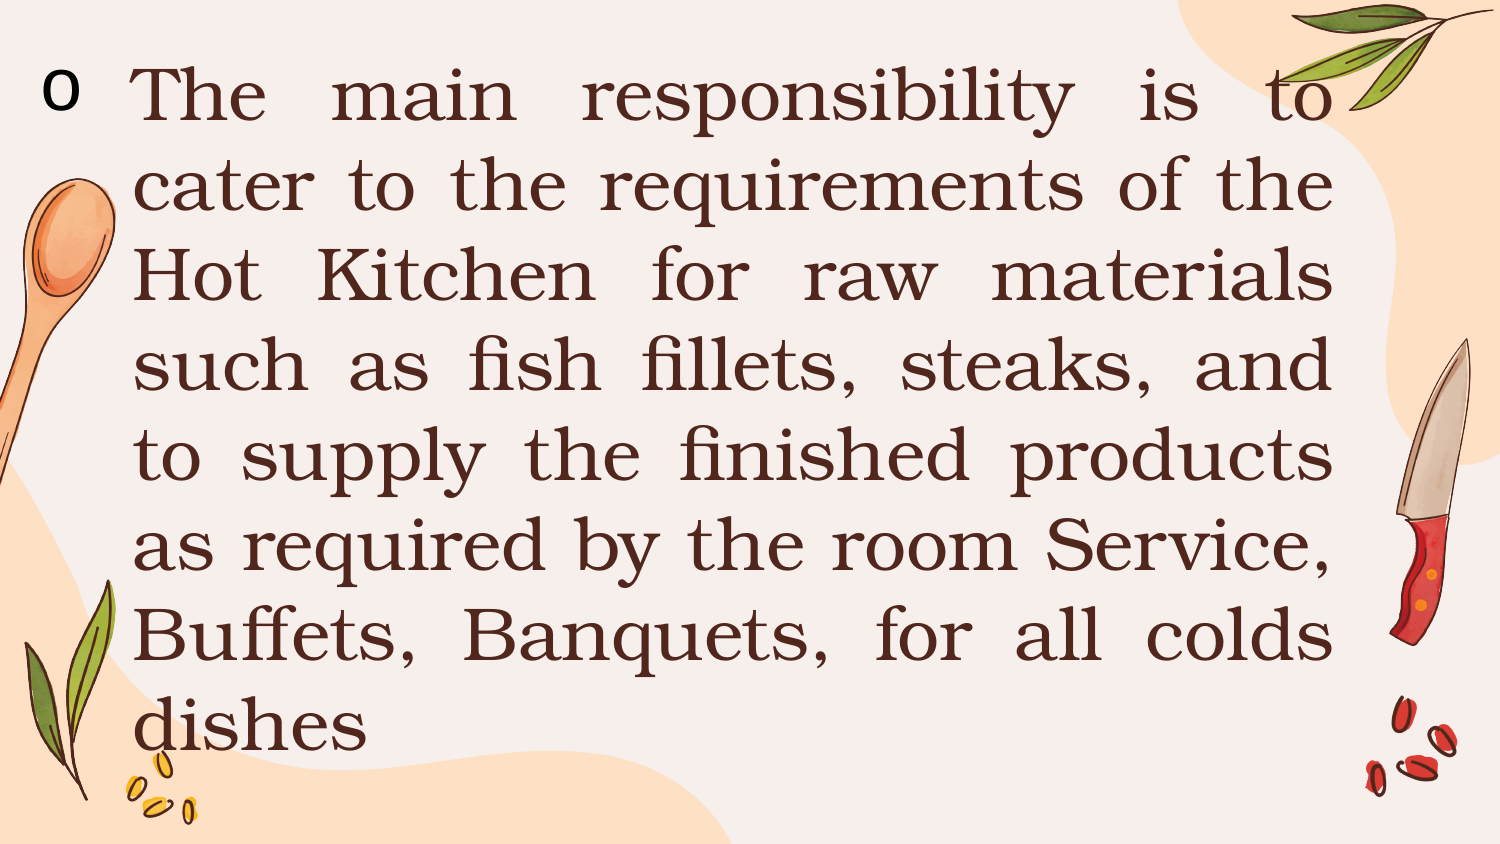

The main responsibility is to cater to the requirements of the Hot Kitchen for raw materials such as fish fillets, steaks, and to supply the finished products as required by the room Service, Buffets, Banquets, for all colds dishes